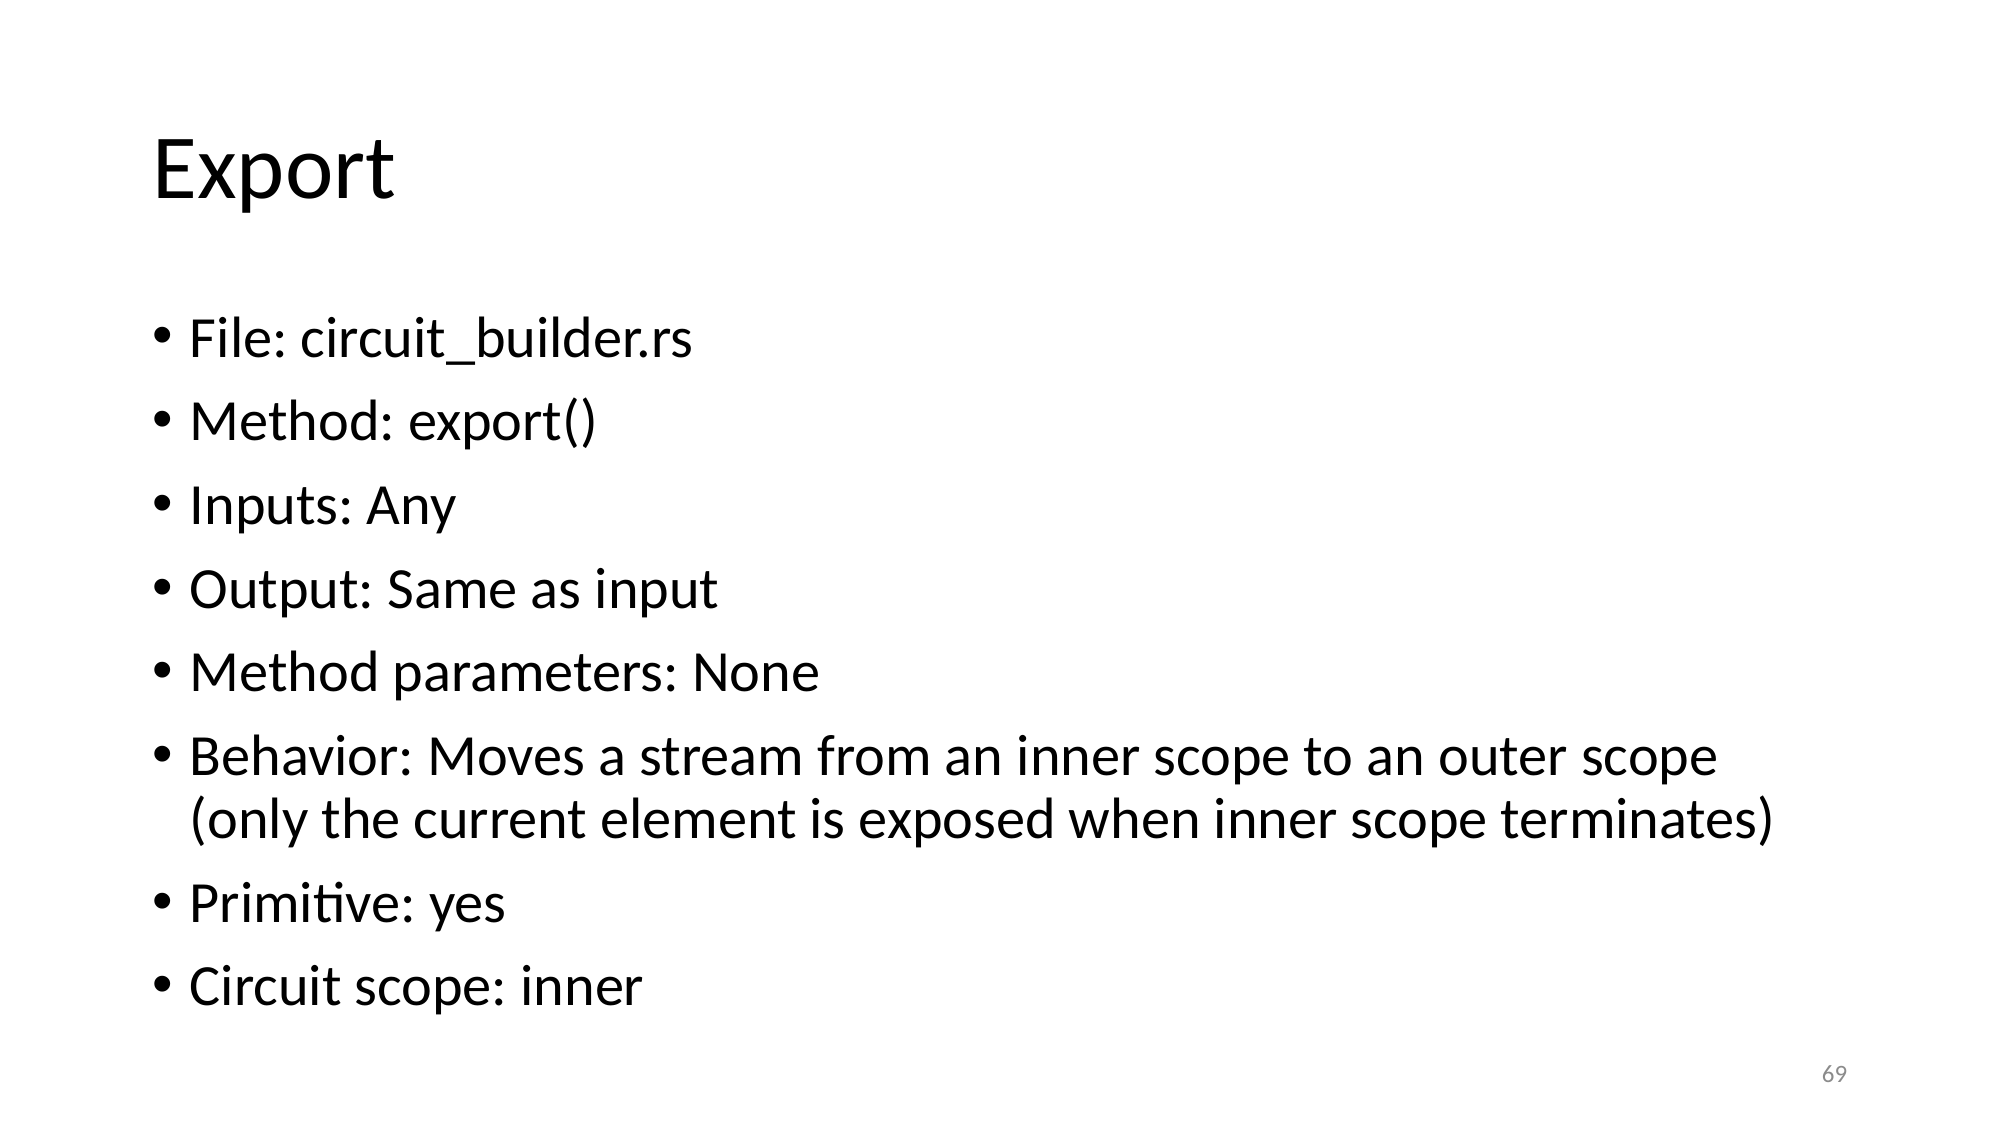

# Export
File: circuit_builder.rs
Method: export()
Inputs: Any
Output: Same as input
Method parameters: None
Behavior: Moves a stream from an inner scope to an outer scope (only the current element is exposed when inner scope terminates)
Primitive: yes
Circuit scope: inner
69